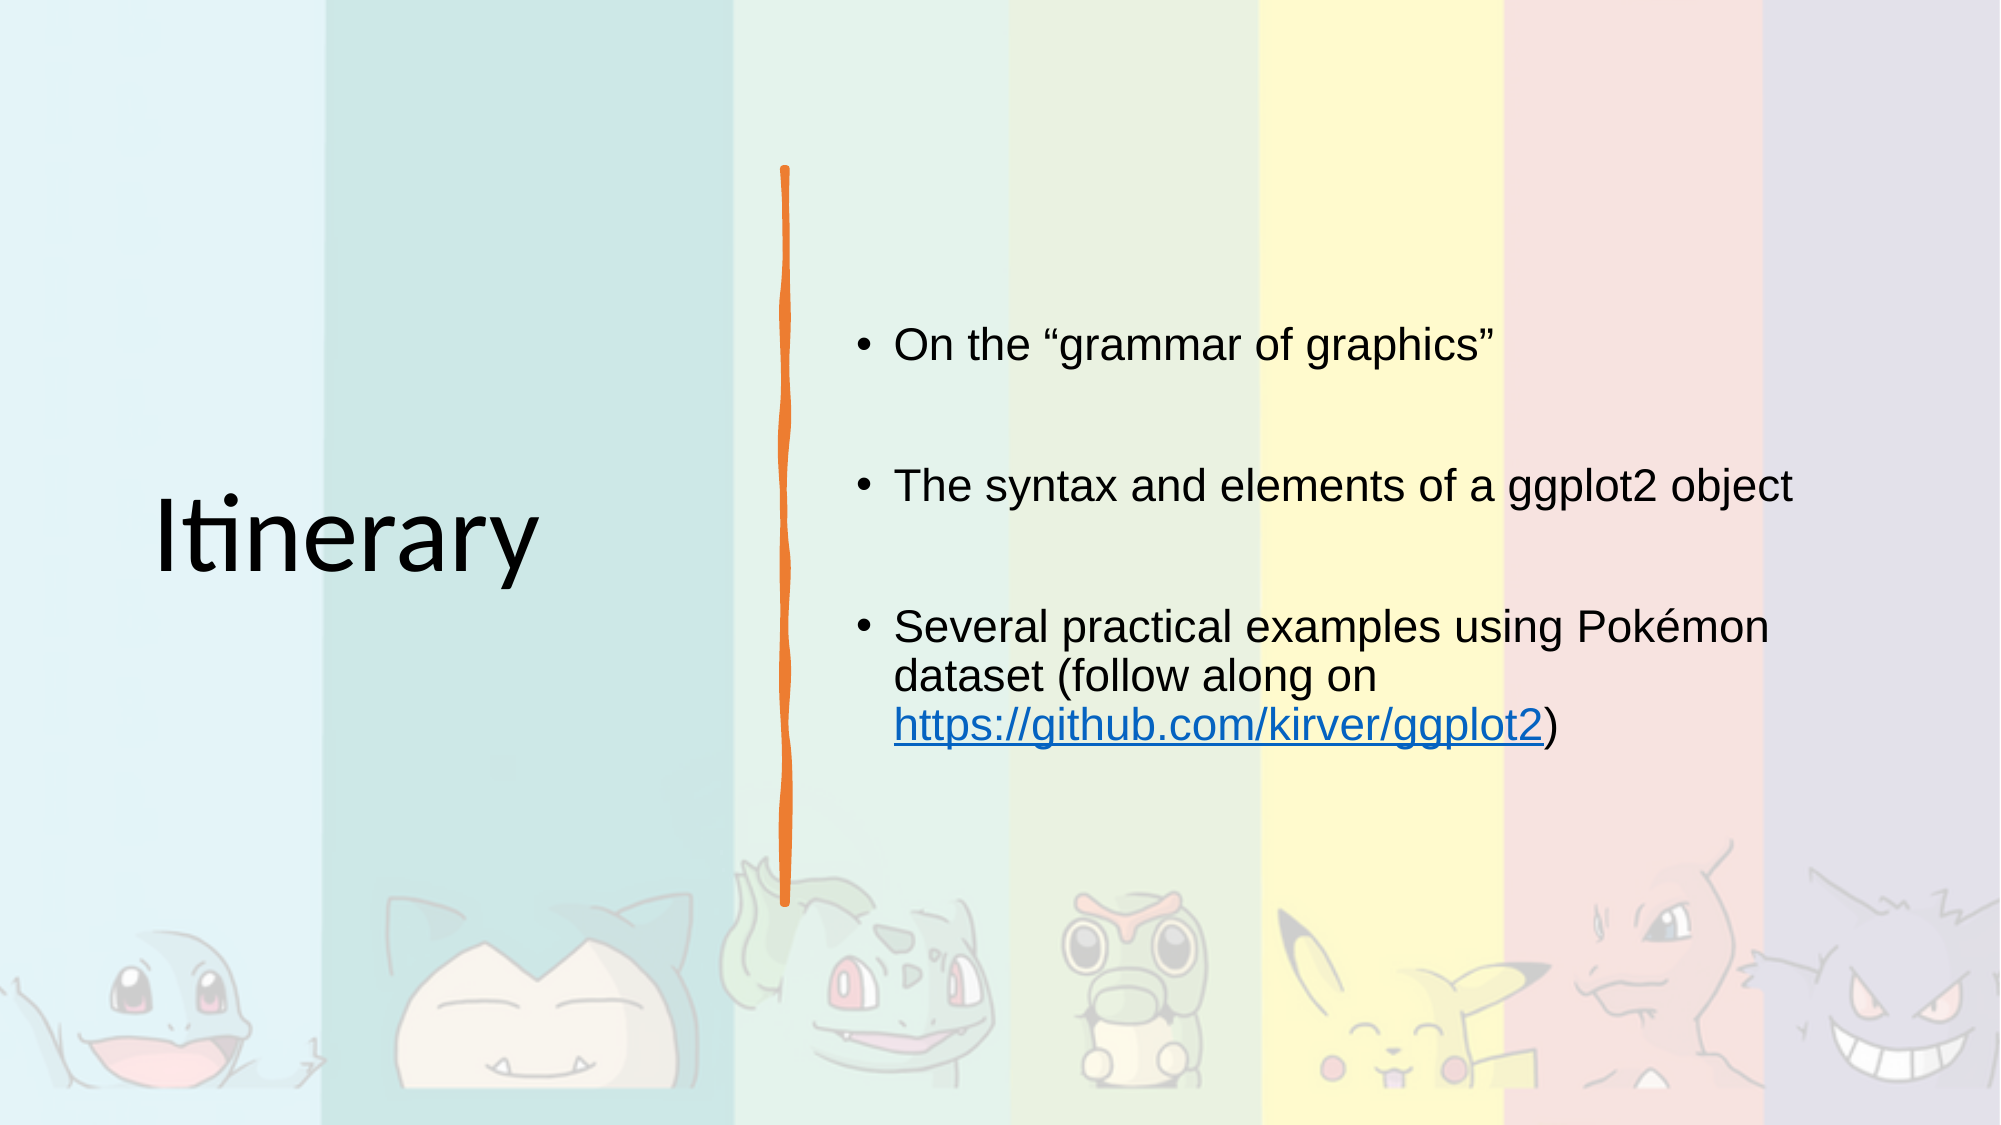

# Itinerary
On the “grammar of graphics”

The syntax and elements of a ggplot2 object

Several practical examples using Pokémon dataset (follow along on https://github.com/kirver/ggplot2)